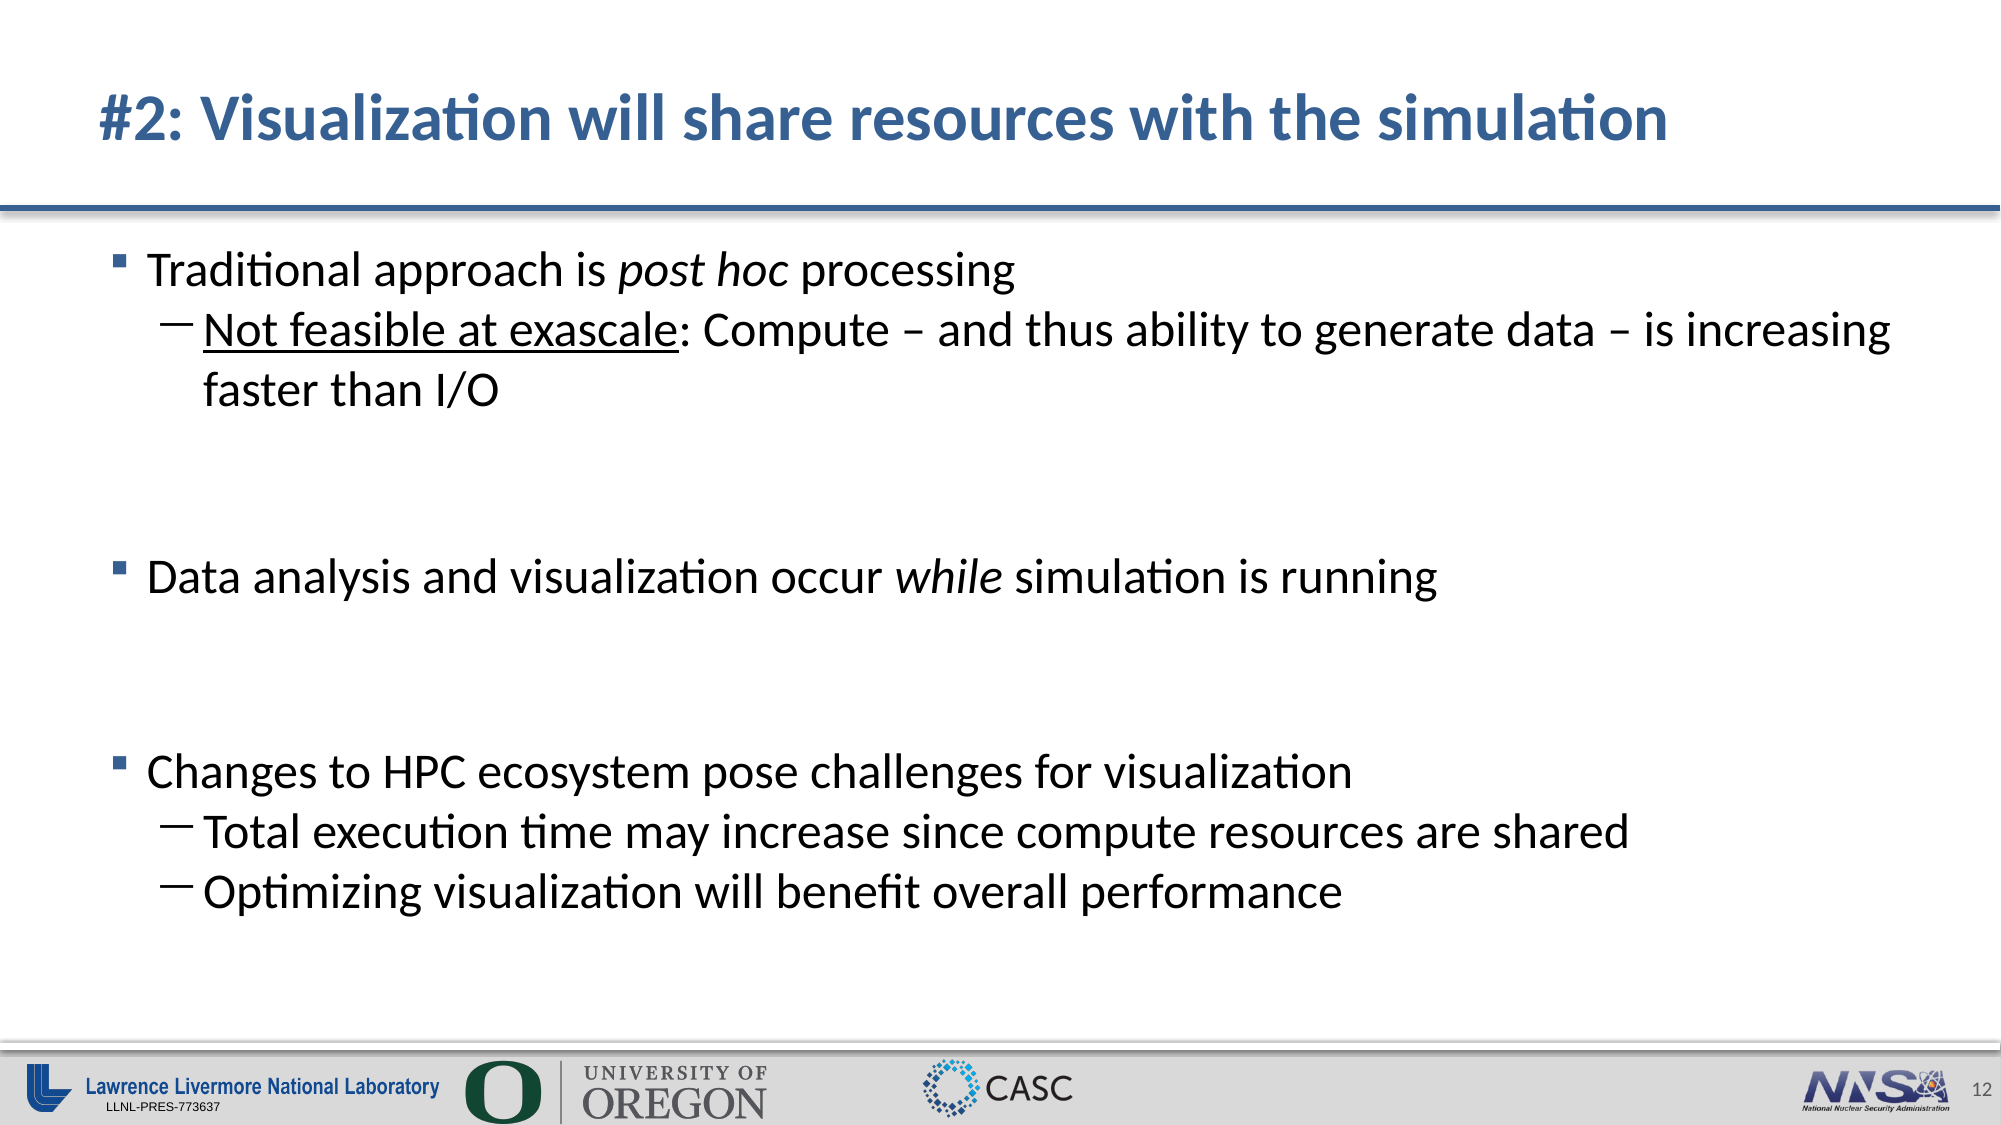

# #2: Visualization will share resources with the simulation
Traditional approach is post hoc processing
Not feasible at exascale: Compute – and thus ability to generate data – is increasing faster than I/O

Data analysis and visualization occur while simulation is running

Changes to HPC ecosystem pose challenges for visualization
Total execution time may increase since compute resources are shared
Optimizing visualization will benefit overall performance